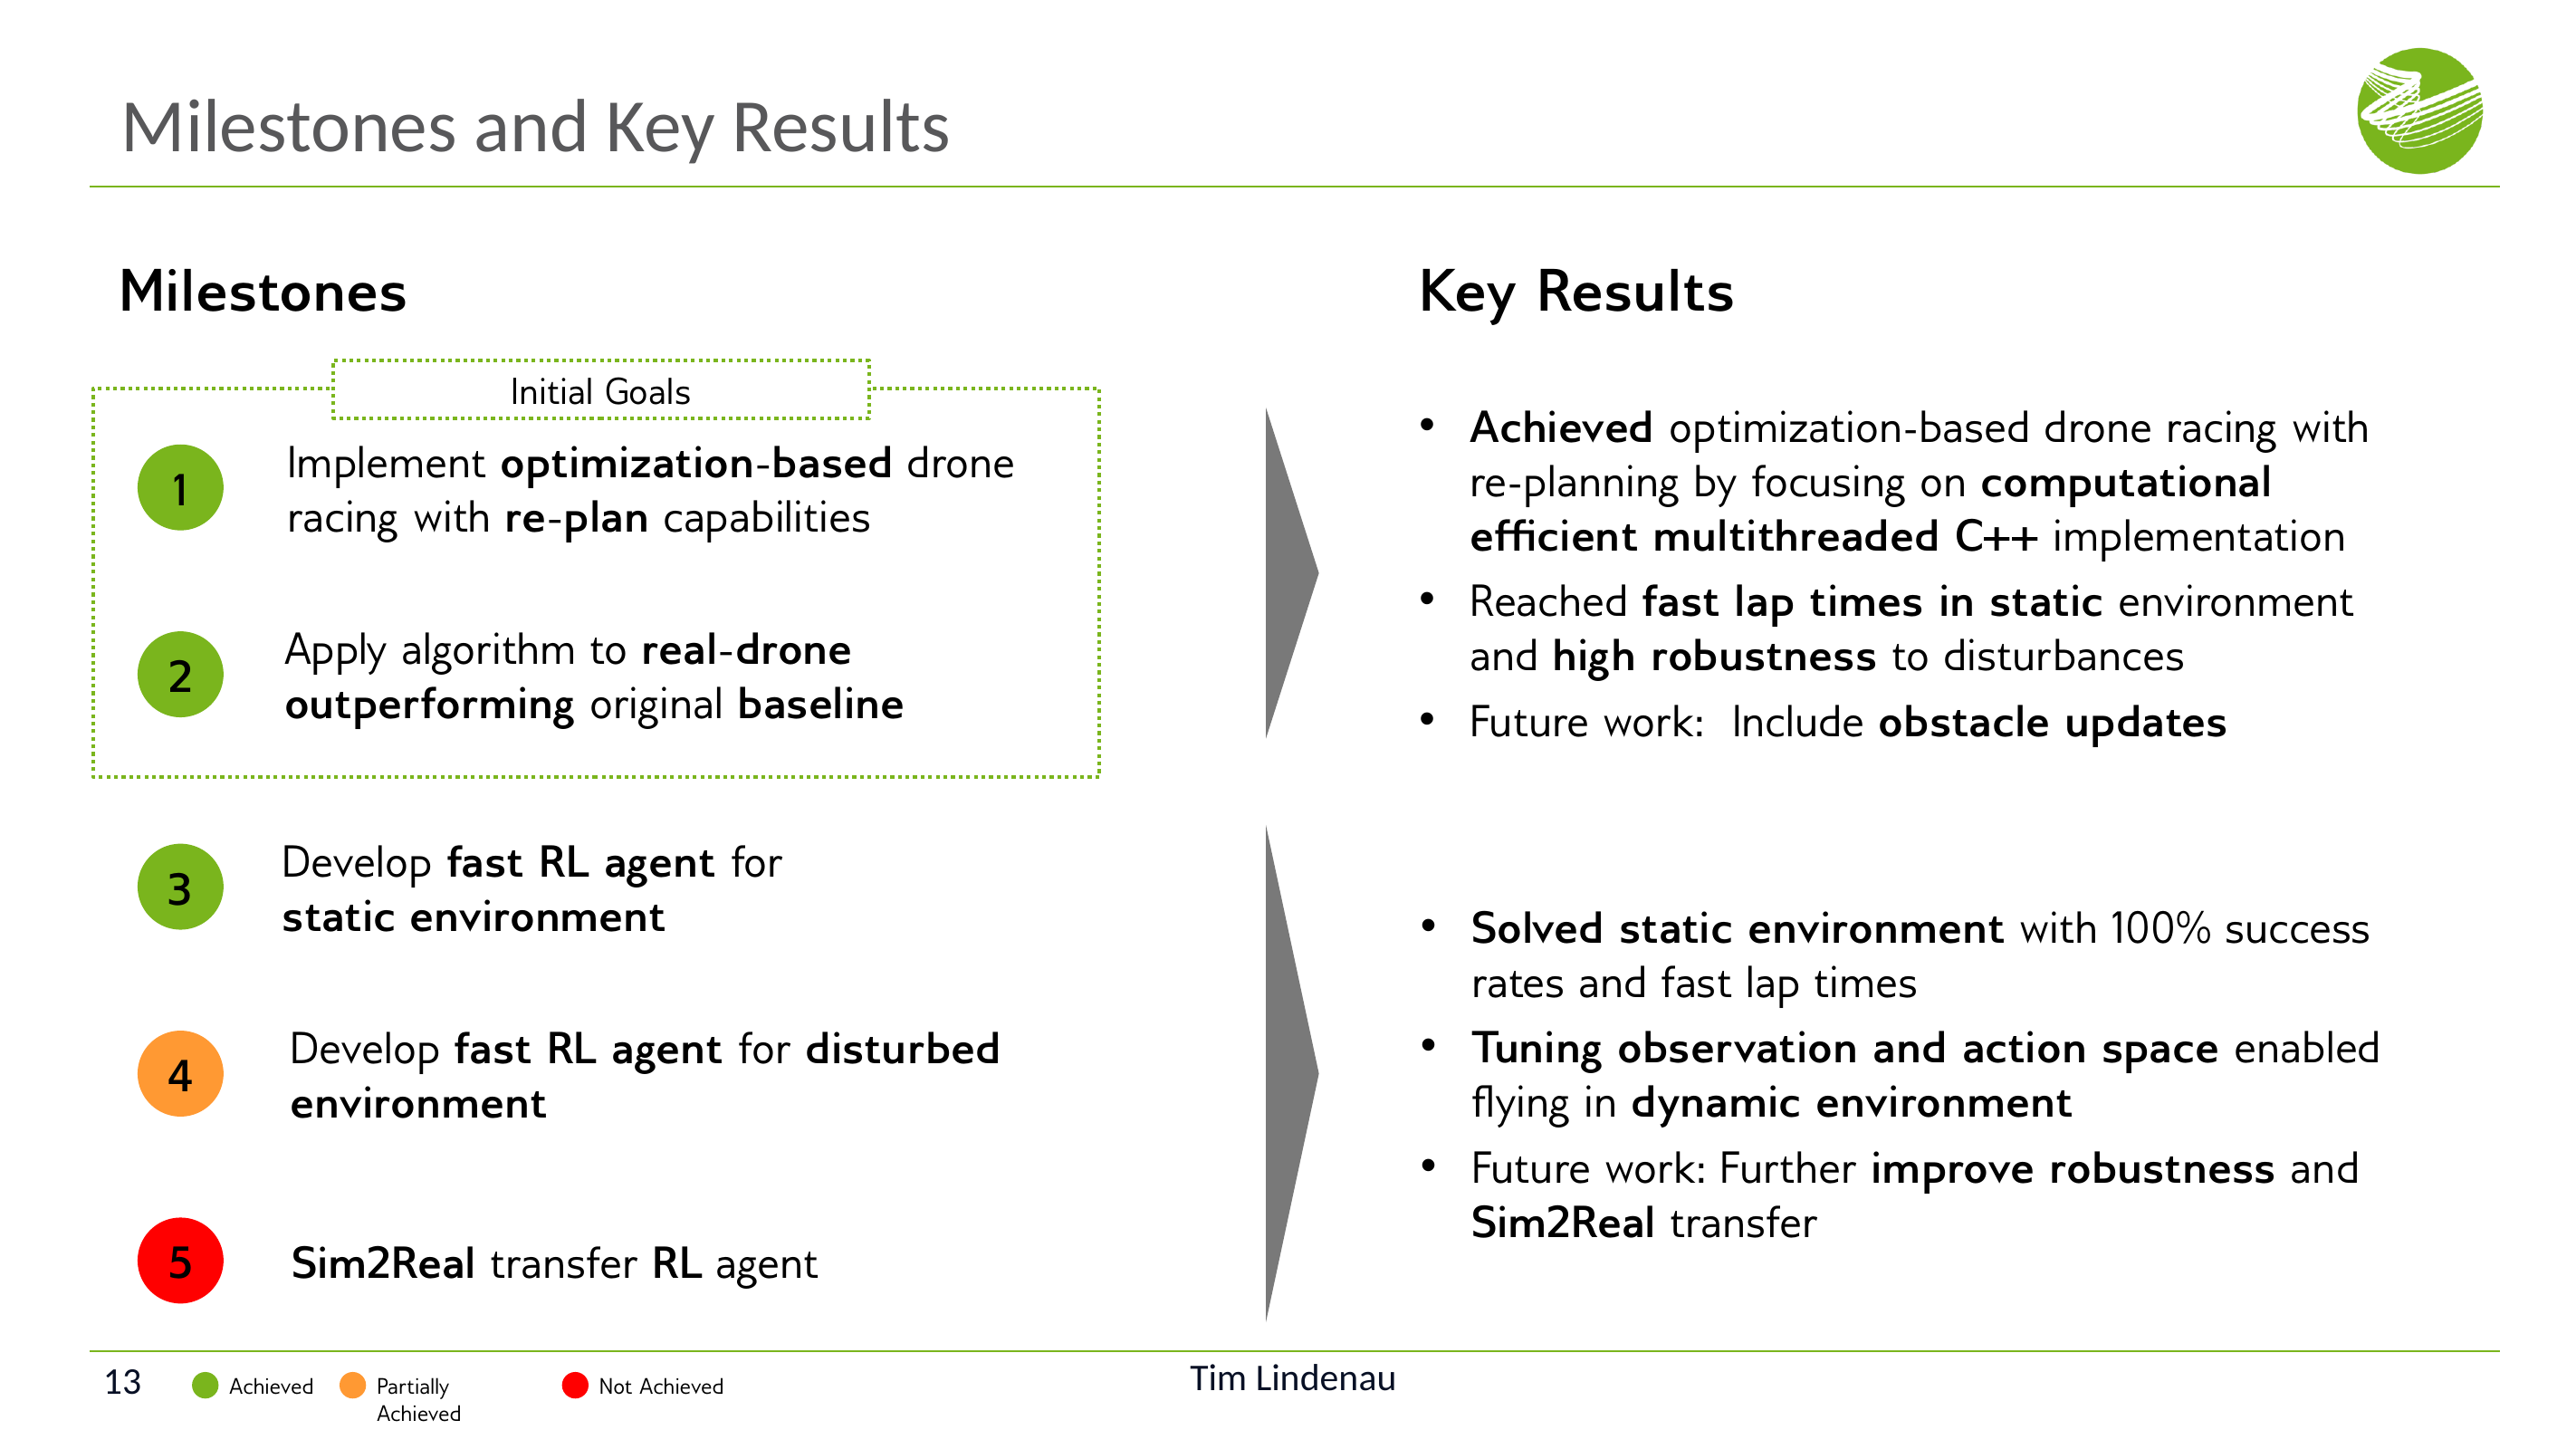

# Milestones and Key Results
Milestones
Key Results
Initial Goals

Achieved optimization-based drone racing with re-planning by focusing on computational efficient multithreaded C++ implementation
Reached fast lap times in static environment and high robustness to disturbances
Future work:  Include obstacle updates
Implement optimization-based drone racing with re-plan capabilities
1

Apply algorithm to real-drone outperforming original baseline
2
Develop fast RL agent for
static environment
3
Solved static environment with 100% success rates and fast lap times
Tuning observation and action space enabled flying in dynamic environment
Future work: Further improve robustness and Sim2Real transfer
Develop fast RL agent for disturbed environment
4

5
Sim2Real transfer RL agent
13
Tim Lindenau
Achieved

Partially Achieved

Not Achieved